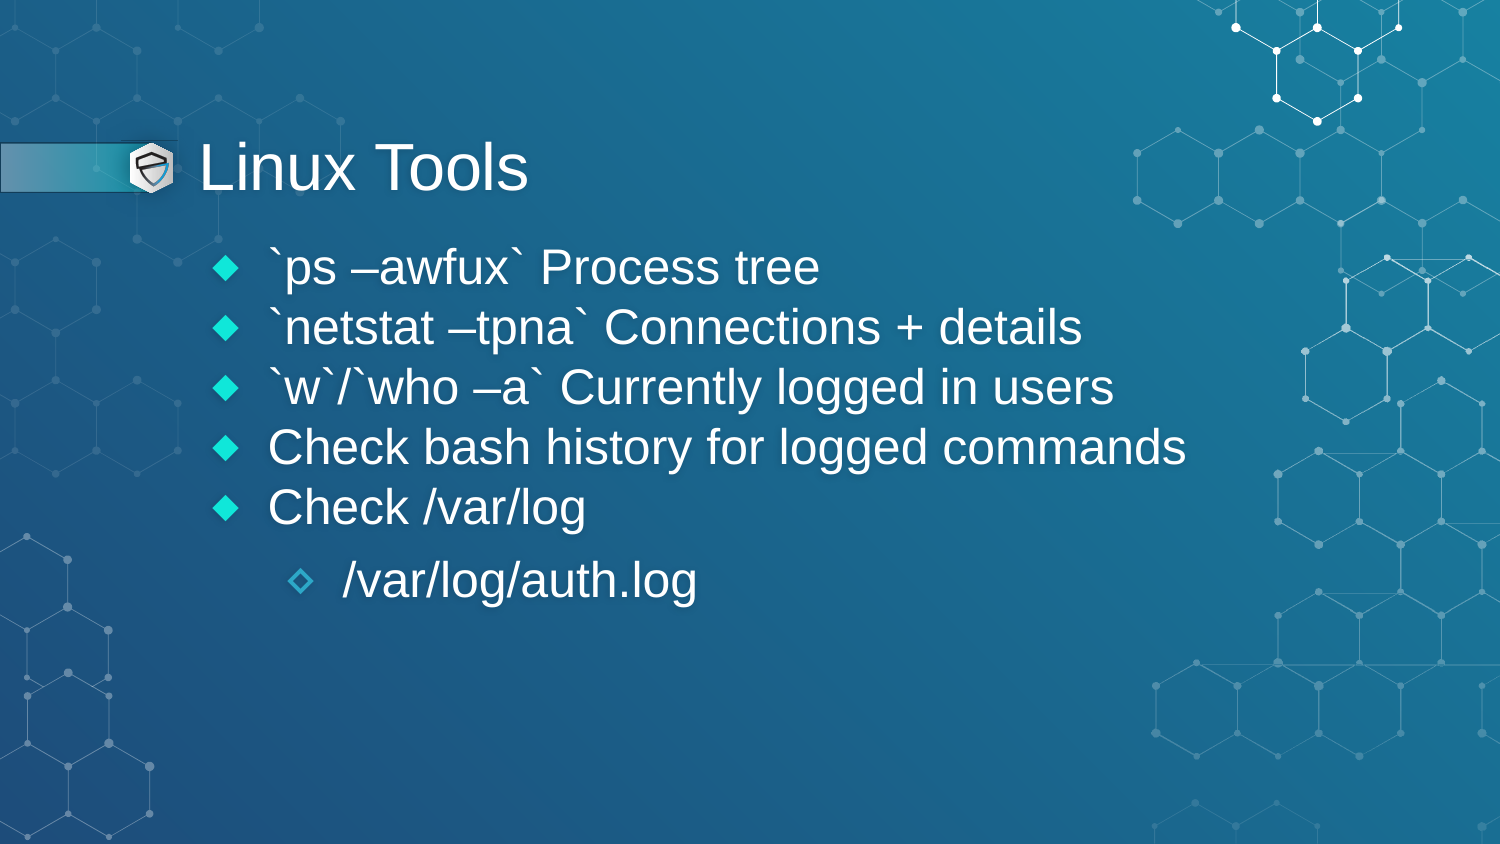

# Linux Tools
`ps –awfux` Process tree
`netstat –tpna` Connections + details
`w`/`who –a` Currently logged in users
Check bash history for logged commands
Check /var/log
/var/log/auth.log